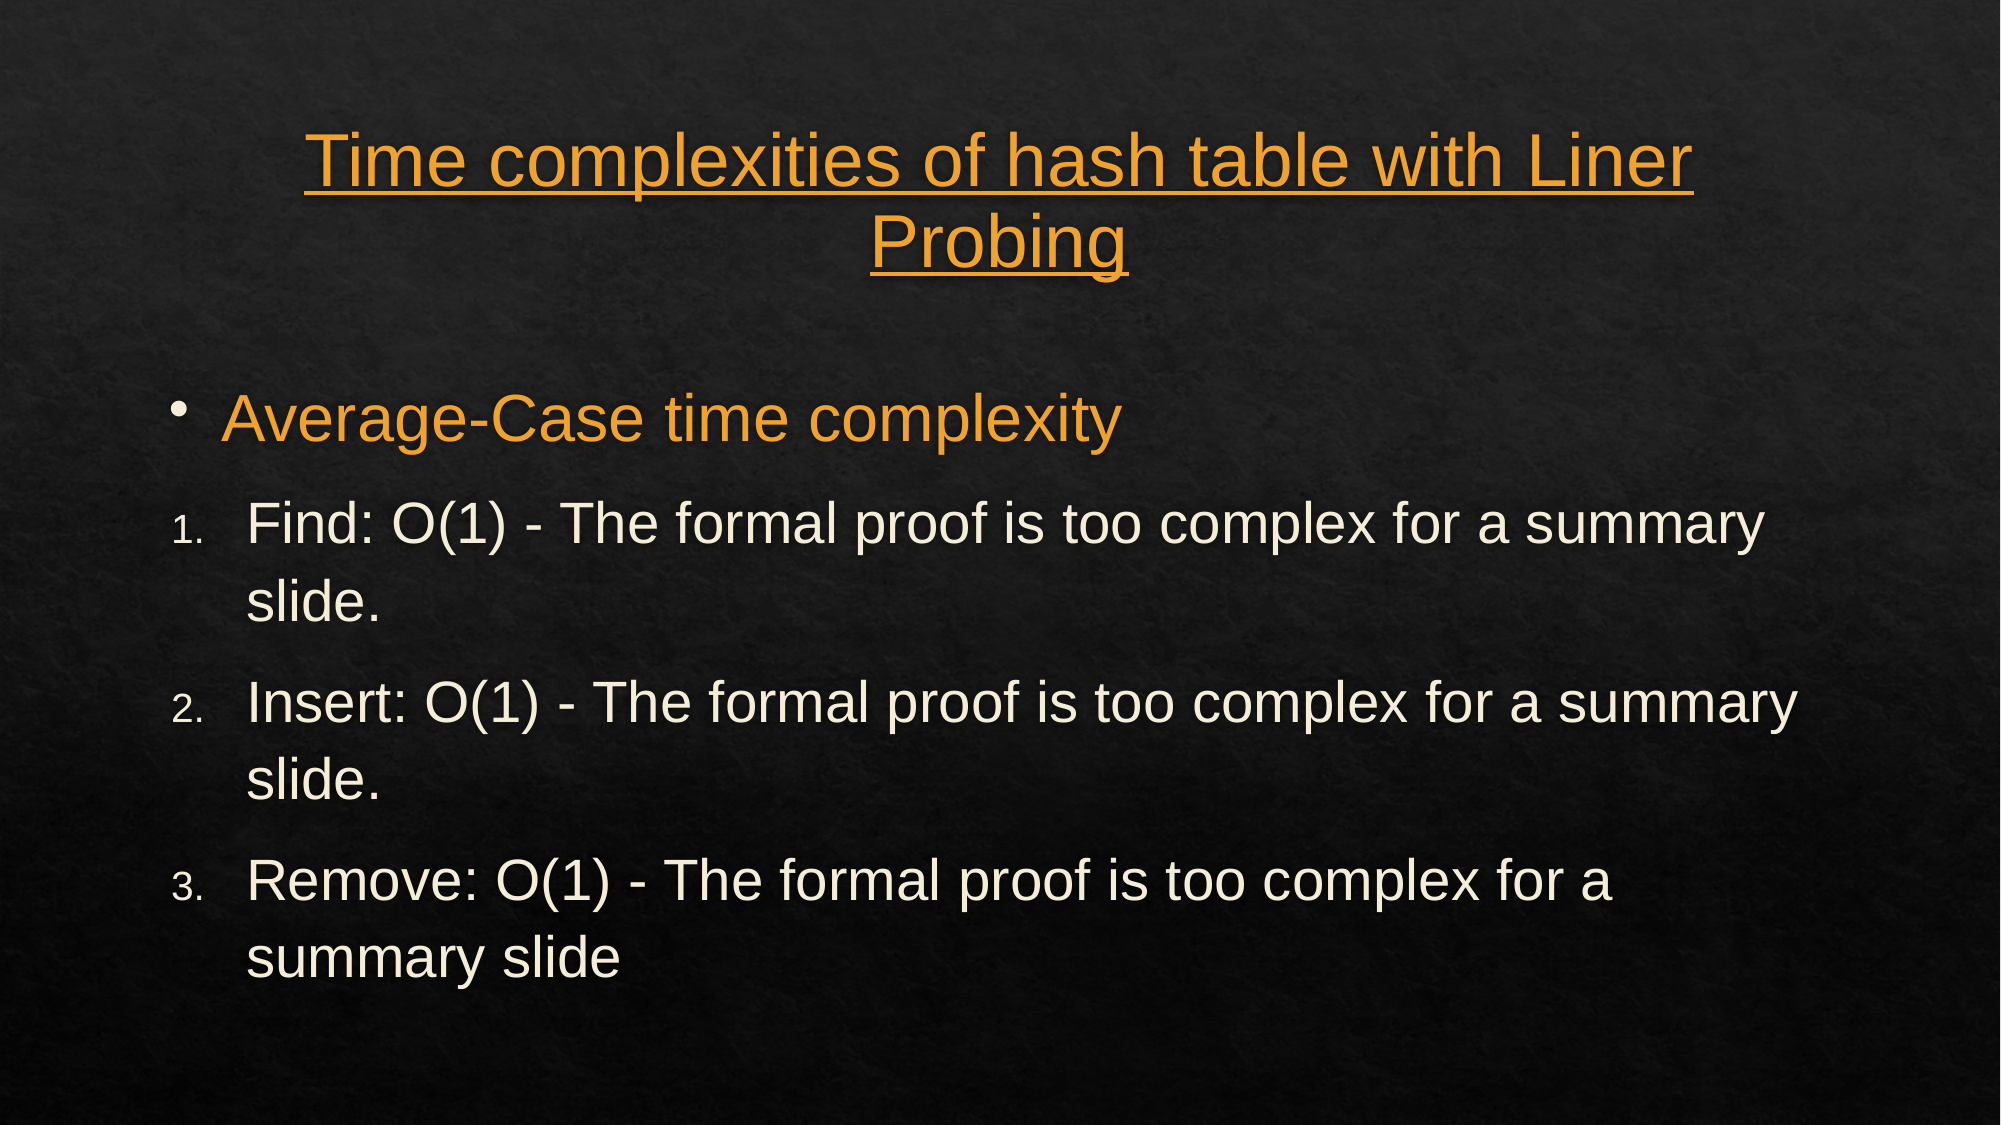

# Time complexities of hash table with Liner Probing
Average-Case time complexity
Find: O(1) - The formal proof is too complex for a summary slide.
Insert: O(1) - The formal proof is too complex for a summary slide.
Remove: O(1) - The formal proof is too complex for a summary slide